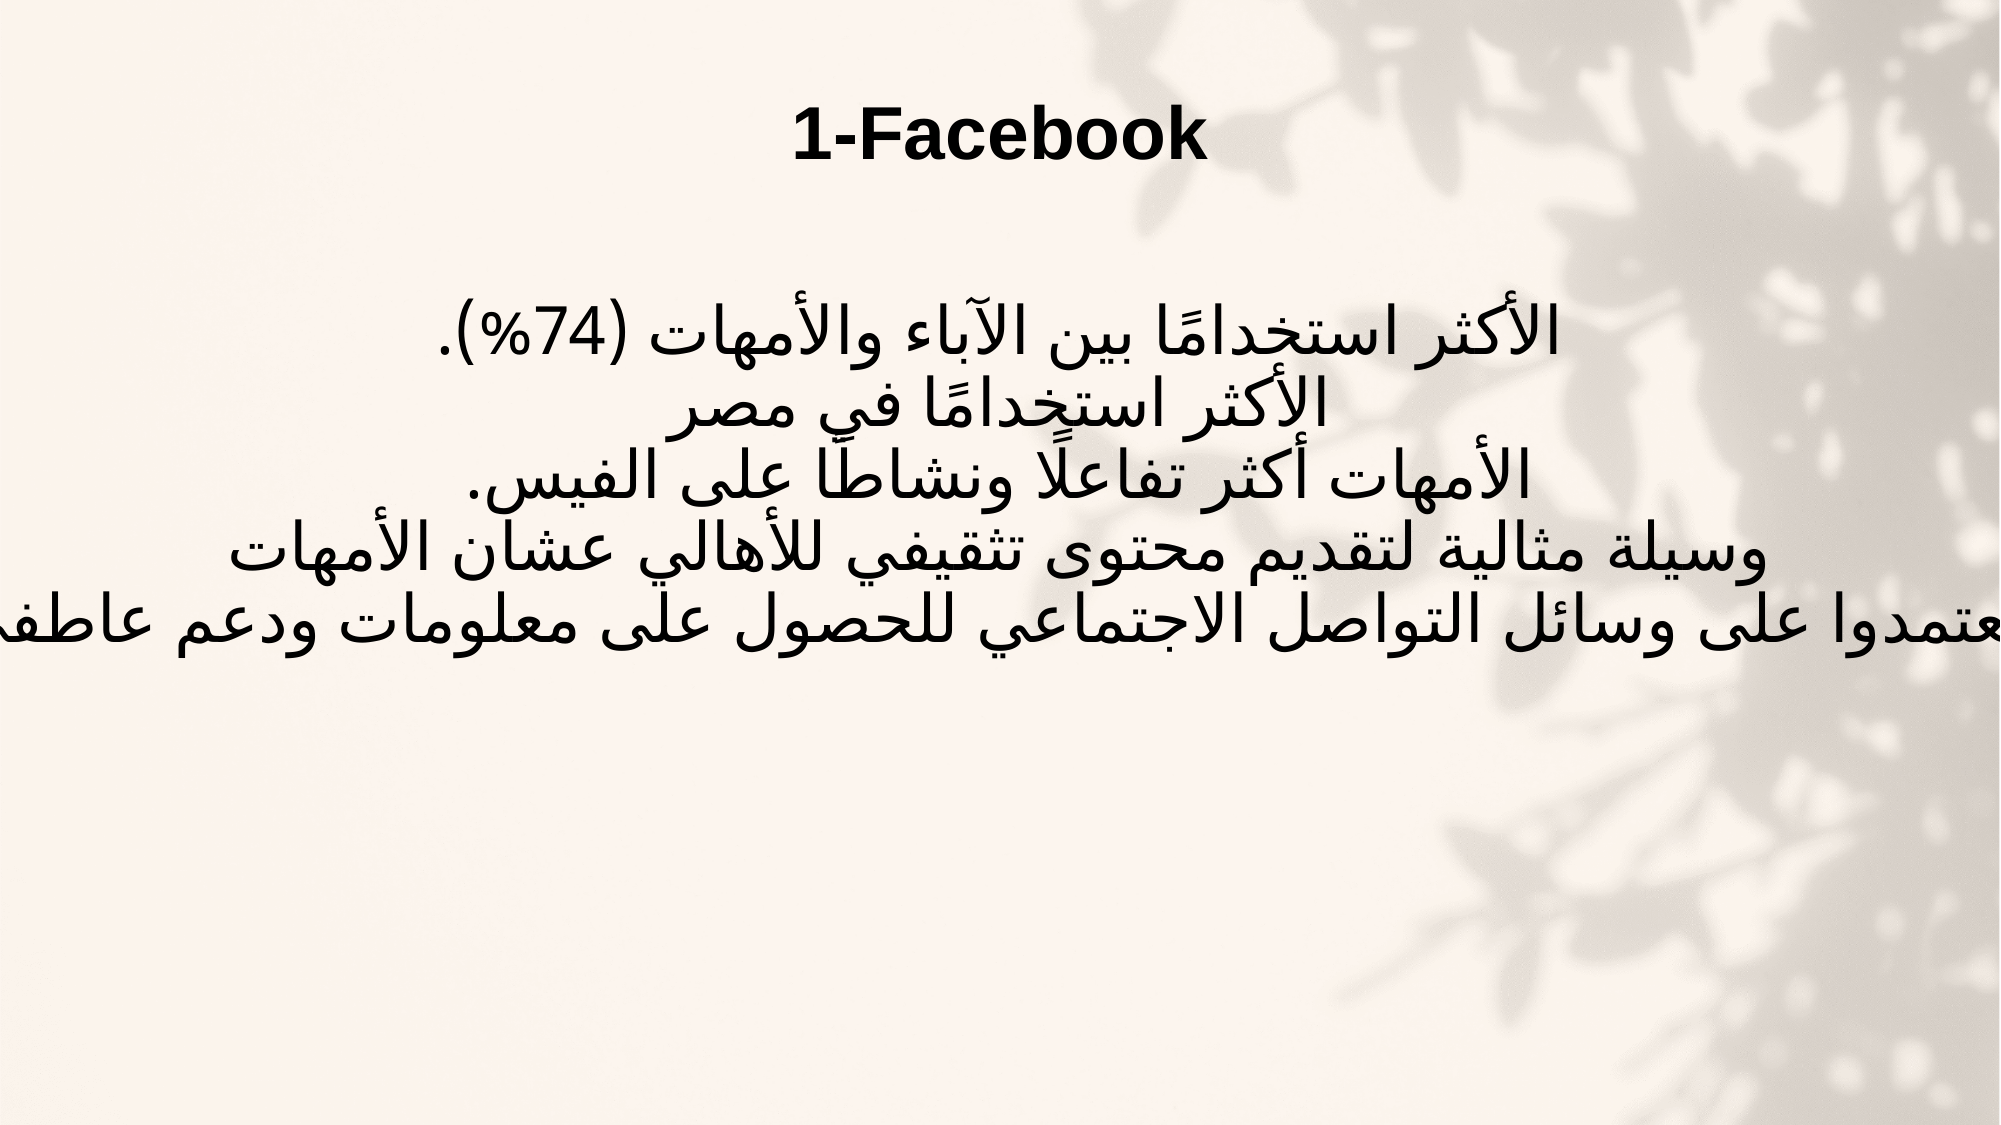

# 1-Facebook
الأكثر استخدامًا بين الآباء والأمهات (74%).
الأكثر استخدامًا في مصر
الأمهات أكثر تفاعلًا ونشاطًا على الفيس.
وسيلة مثالية لتقديم محتوى تثقيفي للأهالي عشان الأمهات
 يعتمدوا على وسائل التواصل الاجتماعي للحصول على معلومات ودعم عاطفي